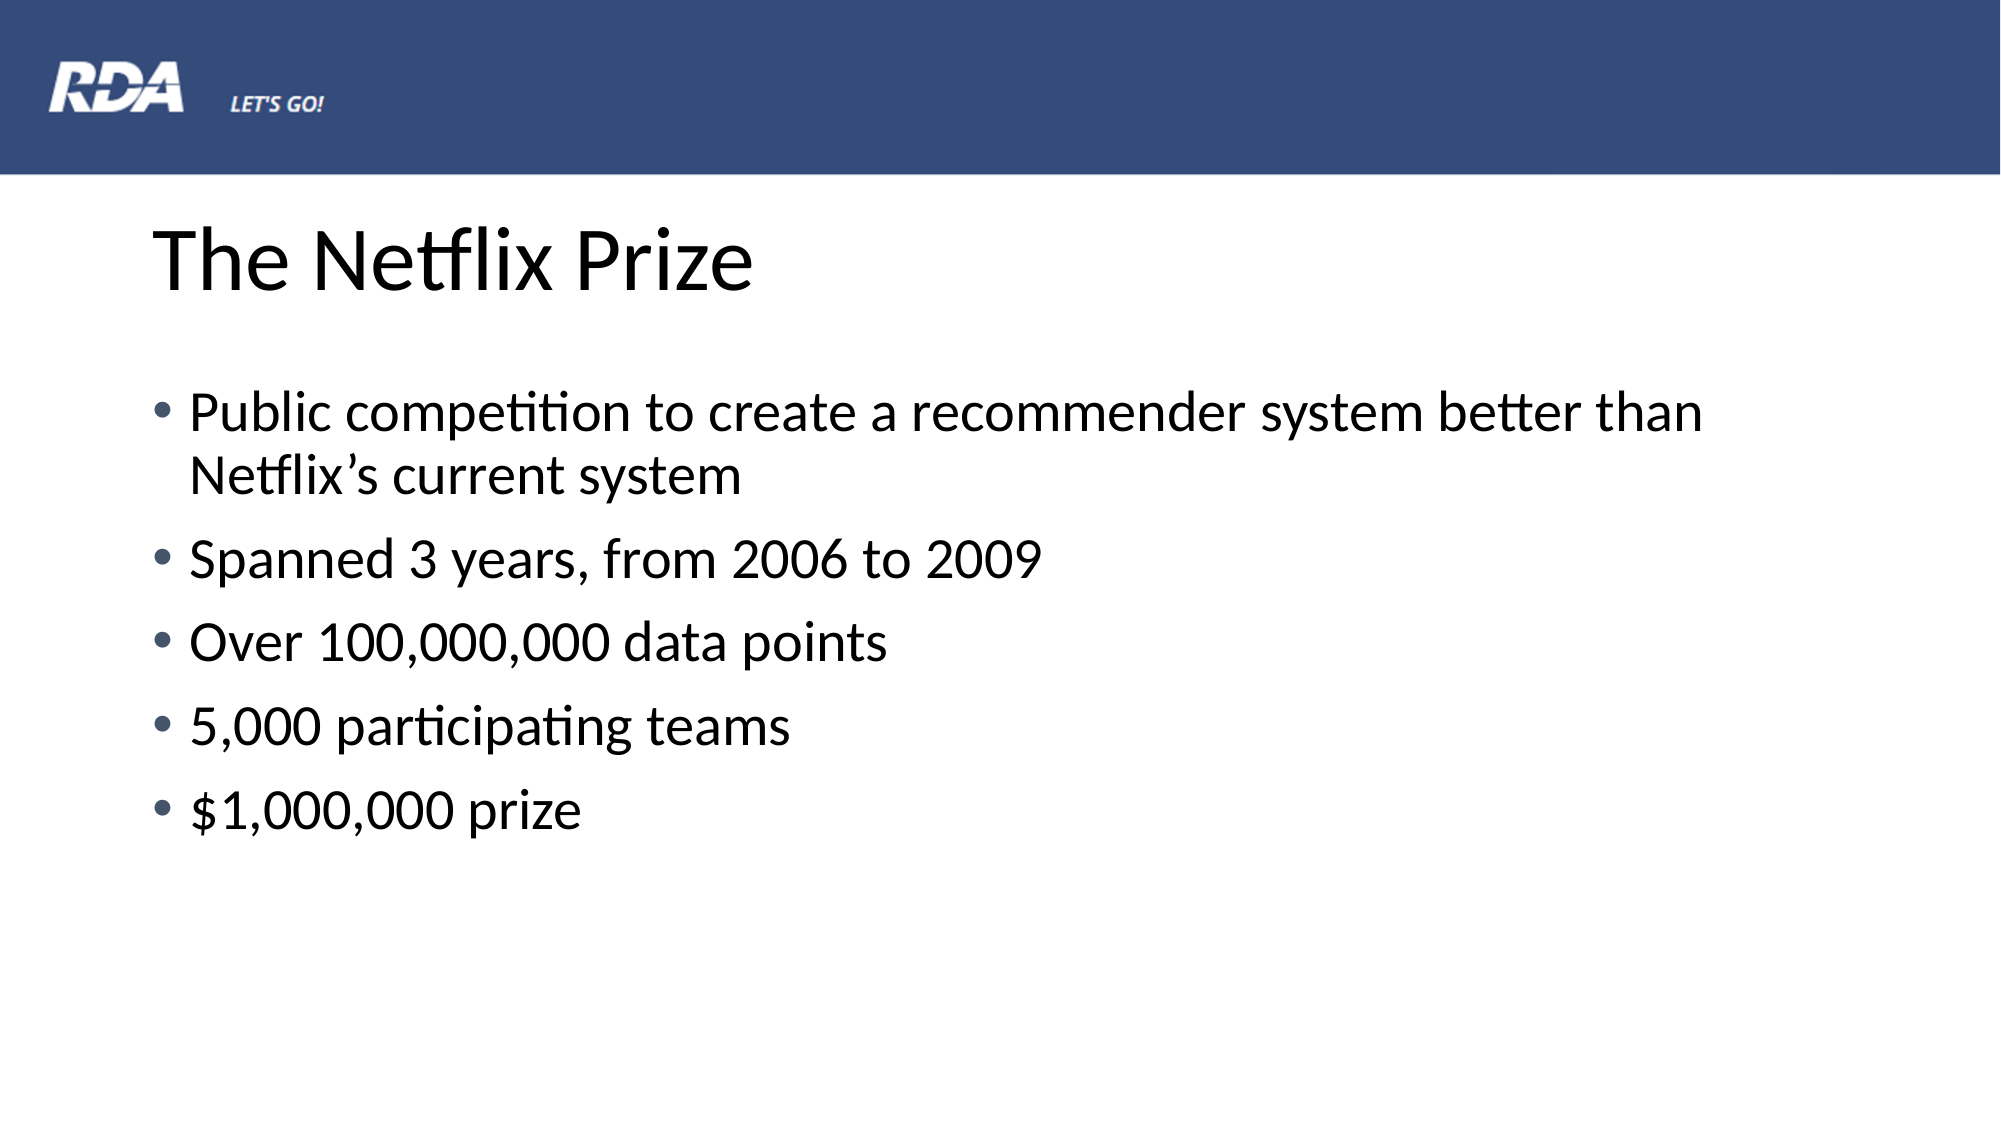

# The Netflix Prize
Public competition to create a recommender system better than Netflix’s current system
Spanned 3 years, from 2006 to 2009
Over 100,000,000 data points
5,000 participating teams
$1,000,000 prize